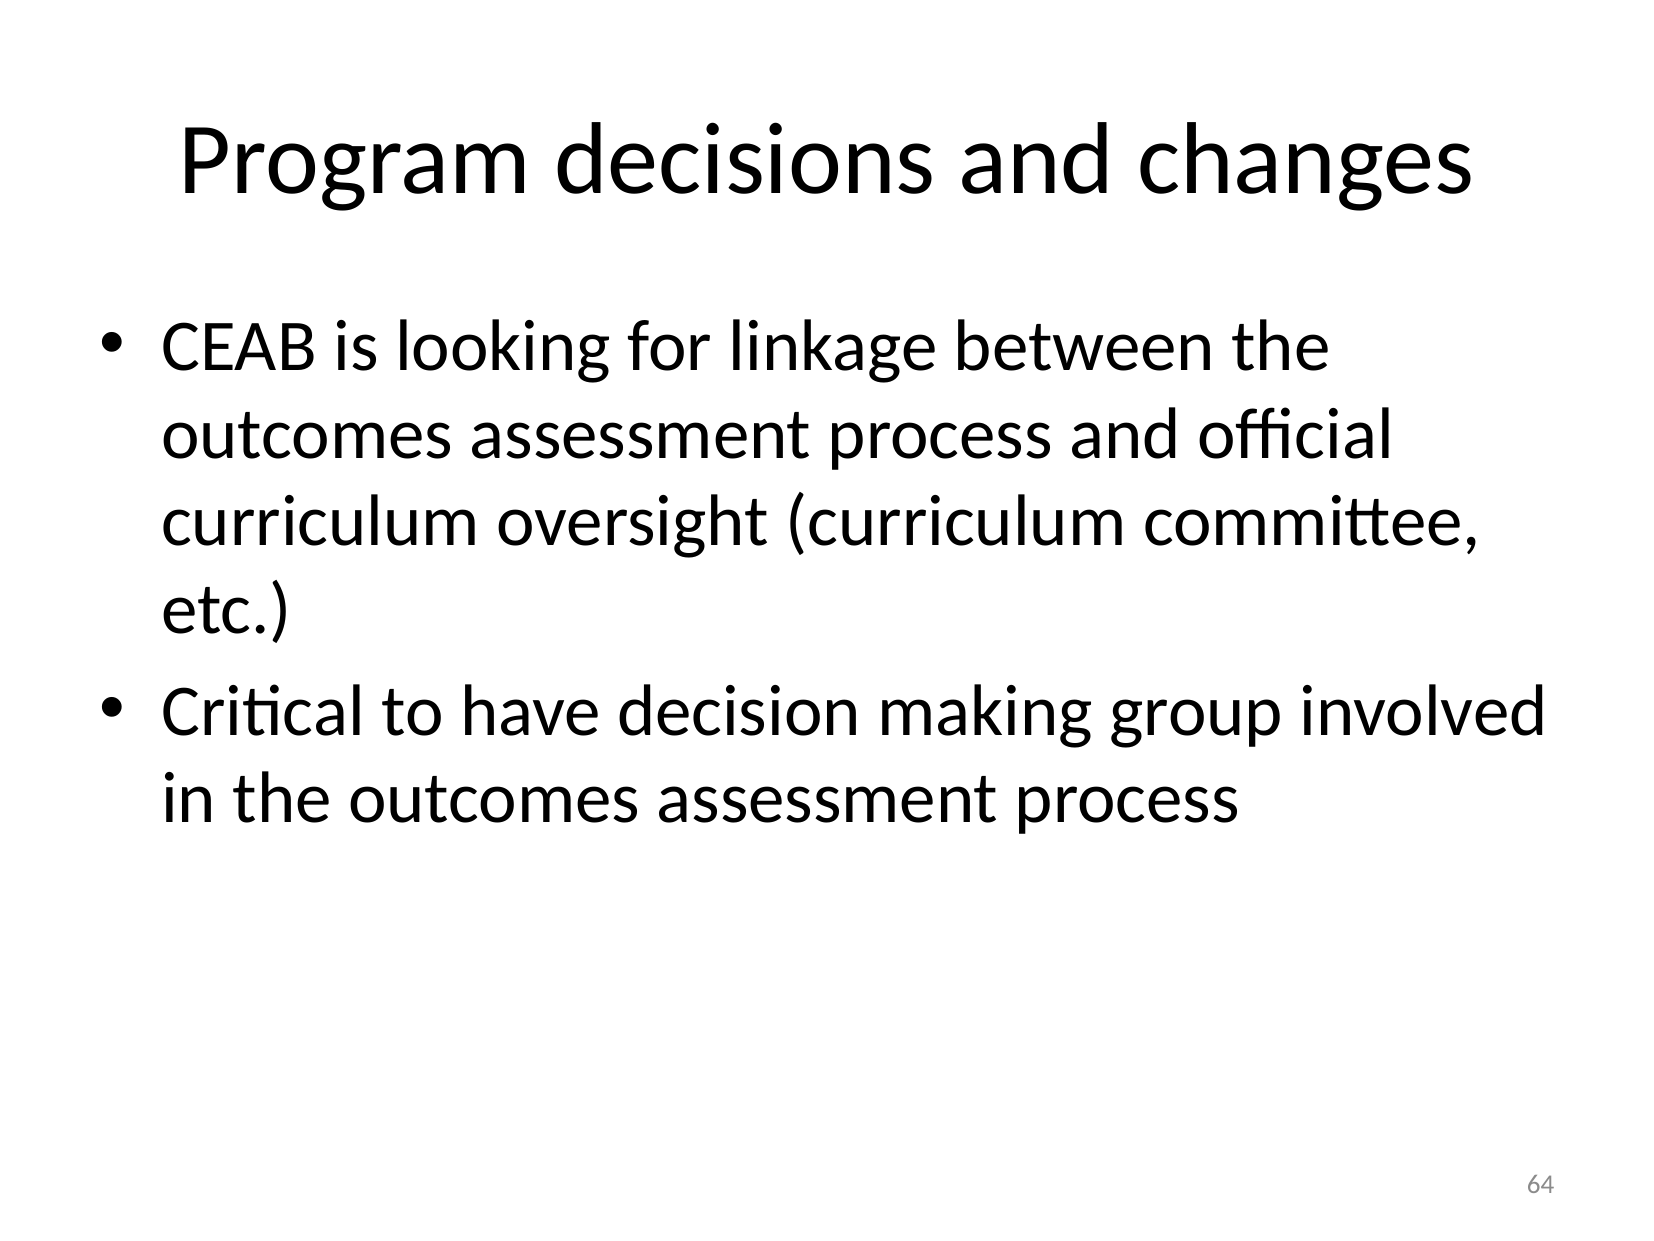

# Program decisions and changes
CEAB is looking for linkage between the outcomes assessment process and official curriculum oversight (curriculum committee, etc.)
Critical to have decision making group involved in the outcomes assessment process
64